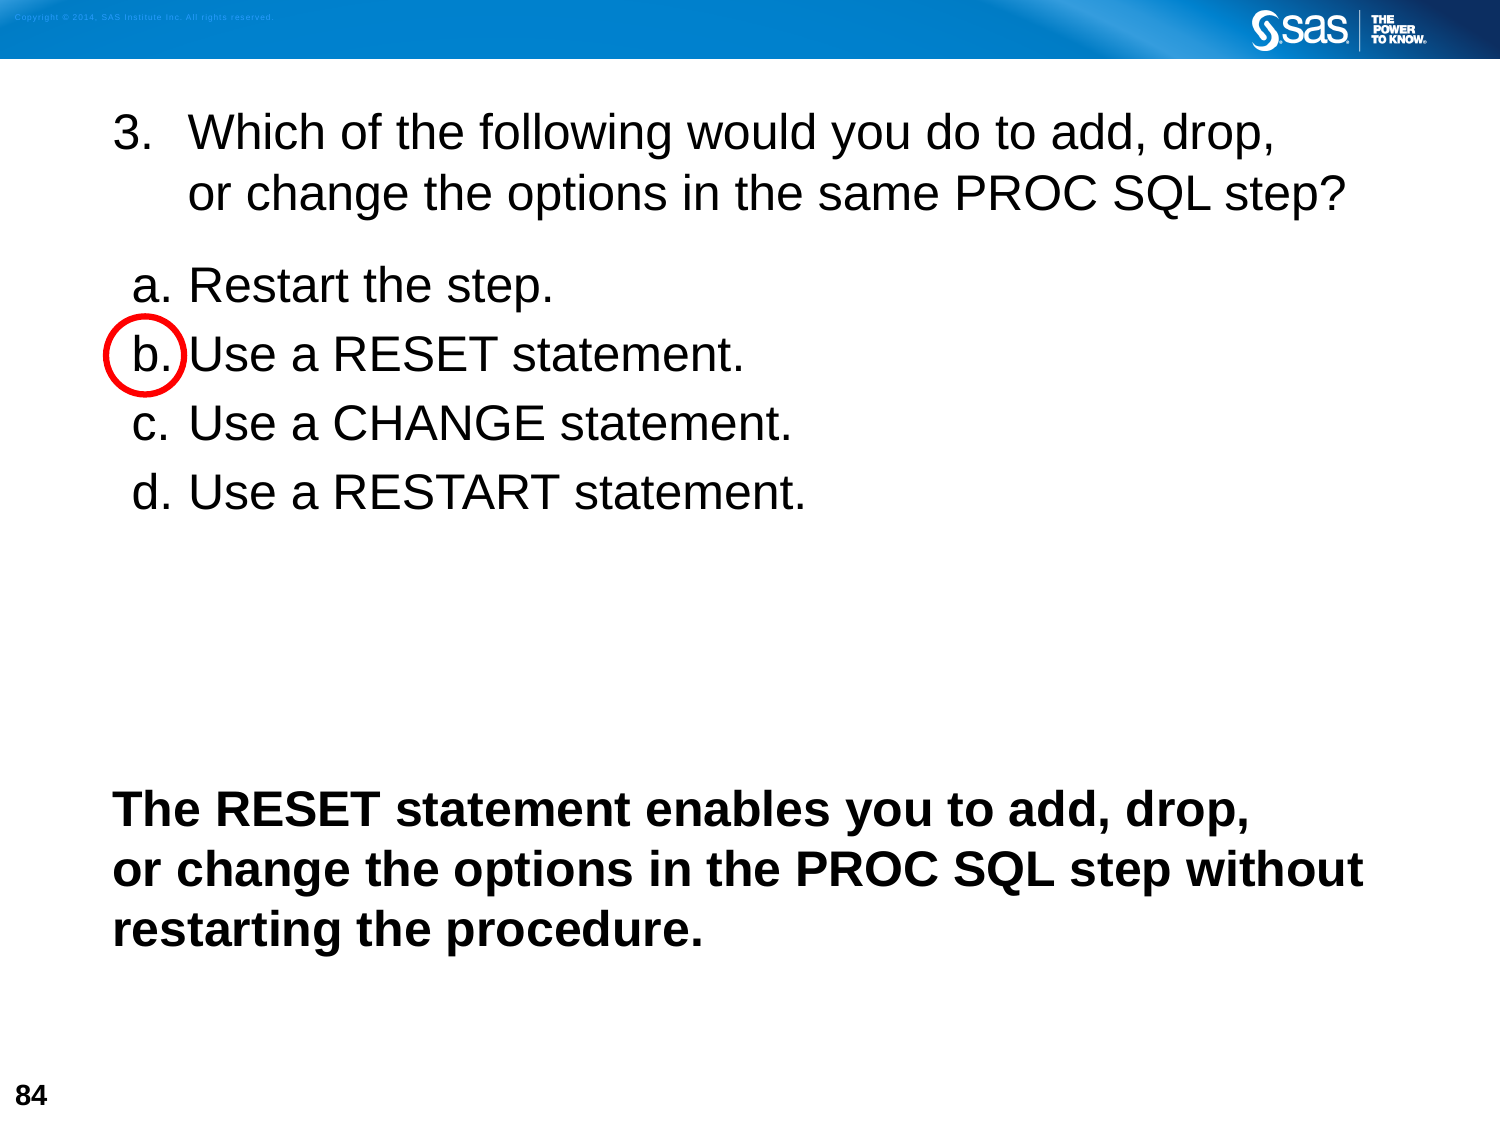

Which of the following would you do to add, drop,
or change the options in the same PROC SQL step?

Restart the step.
Use a RESET statement.
Use a CHANGE statement.
Use a RESTART statement.

The RESET statement enables you to add, drop,
or change the options in the PROC SQL step without restarting the procedure.